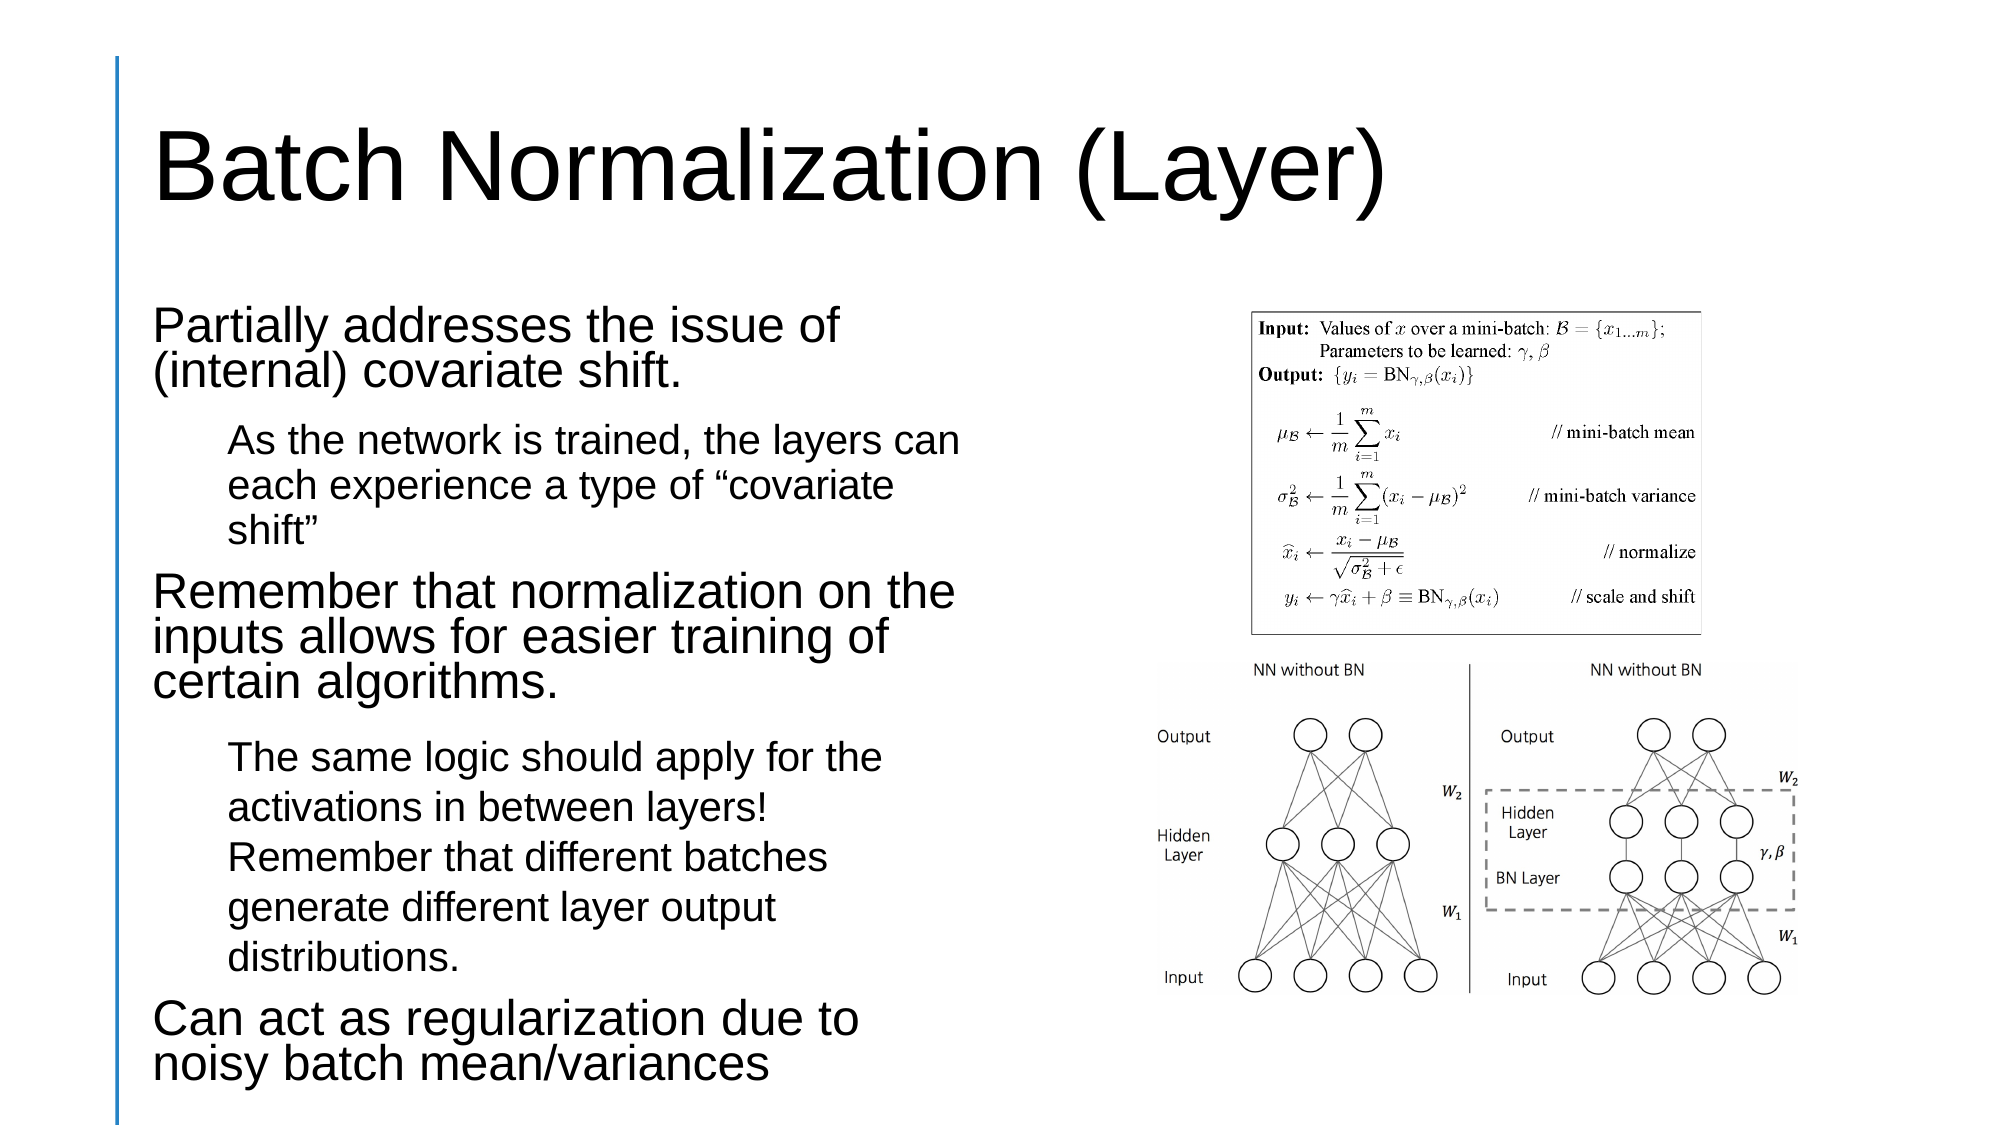

# Batch Normalization (Layer)
Partially addresses the issue of (internal) covariate shift.
As the network is trained, the layers can each experience a type of “covariate shift”
Remember that normalization on the inputs allows for easier training of certain algorithms.
The same logic should apply for the activations in between layers! Remember that different batches generate different layer output distributions.
Can act as regularization due to noisy batch mean/variances